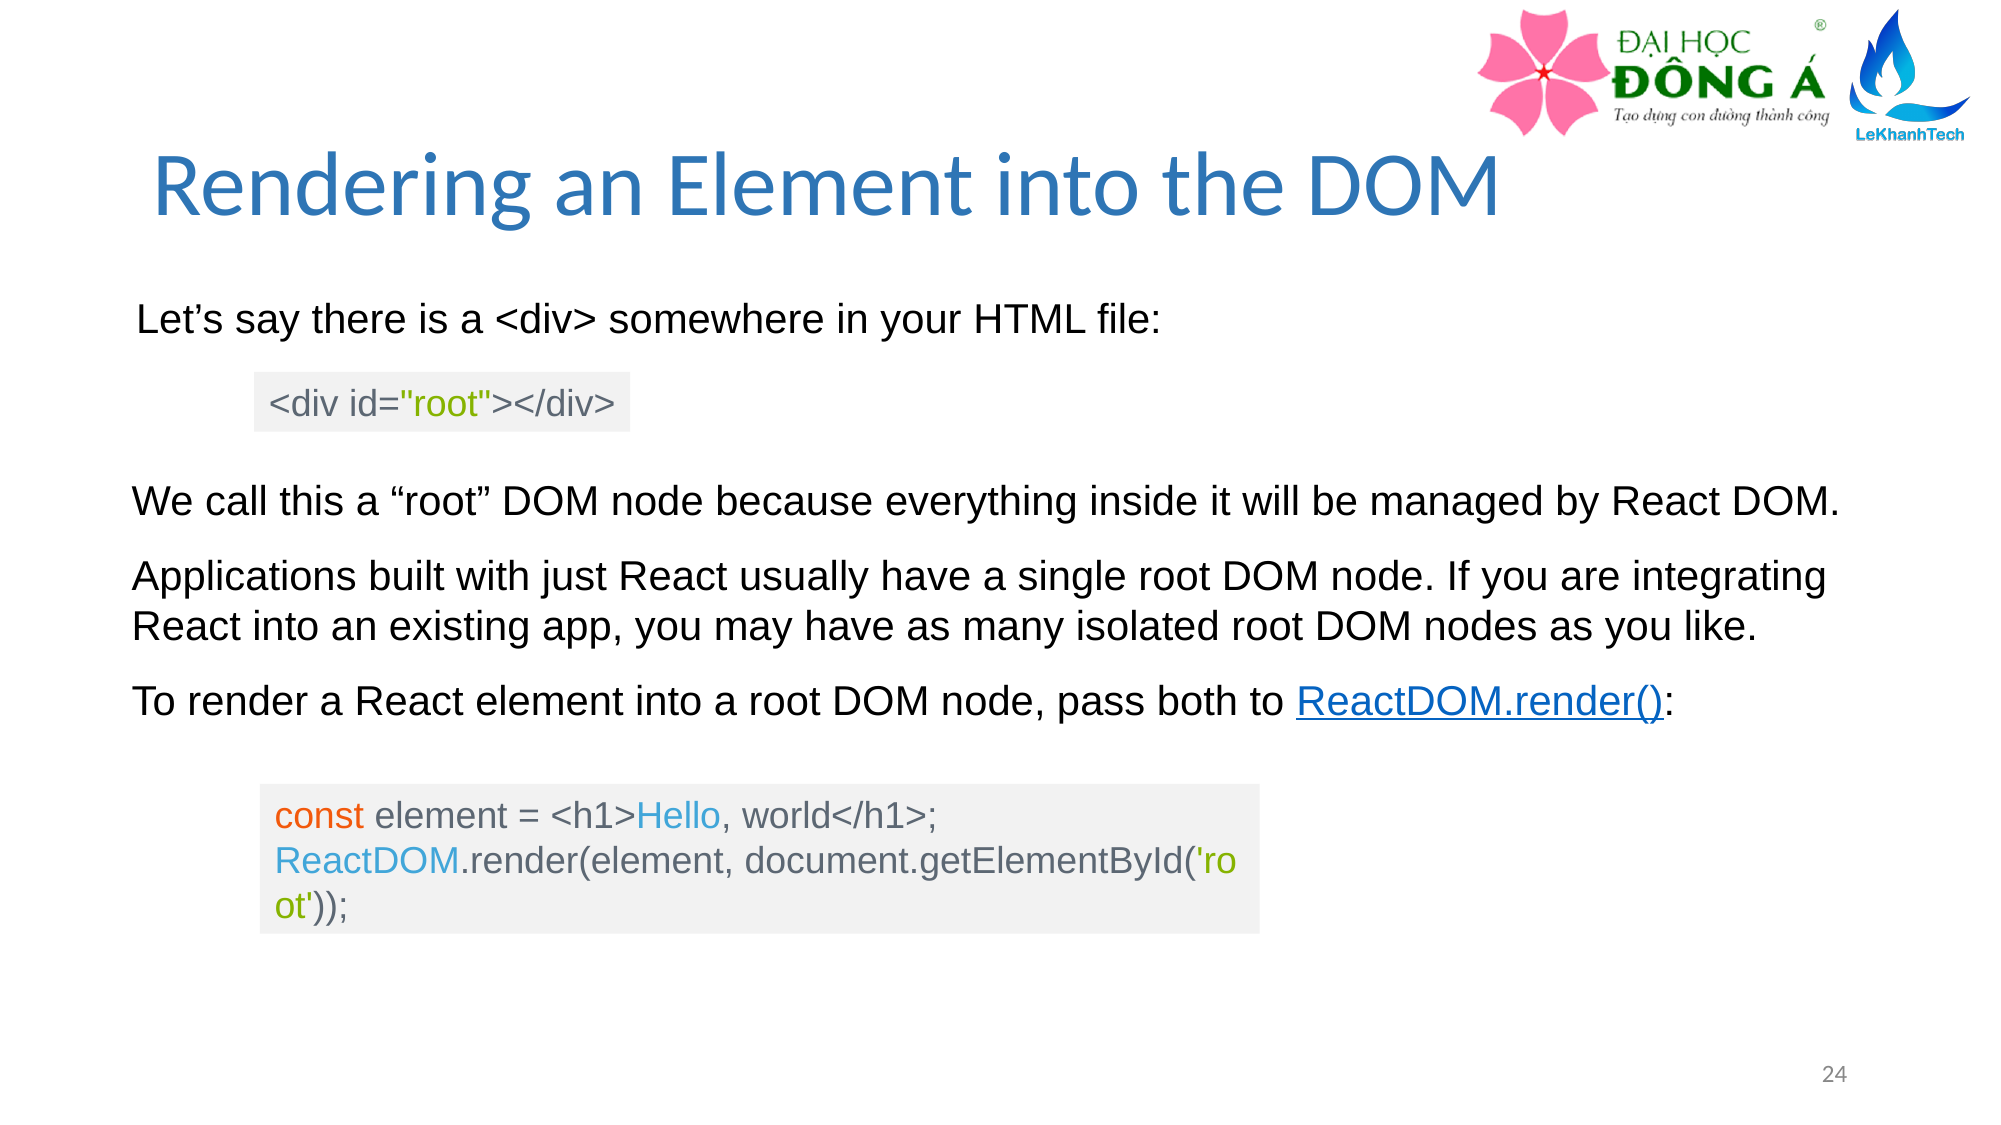

# Rendering an Element into the DOM
Let’s say there is a <div> somewhere in your HTML file:
<div id="root"></div>
We call this a “root” DOM node because everything inside it will be managed by React DOM.
Applications built with just React usually have a single root DOM node. If you are integrating React into an existing app, you may have as many isolated root DOM nodes as you like.
To render a React element into a root DOM node, pass both to ReactDOM.render():
const element = <h1>Hello, world</h1>;
ReactDOM.render(element, document.getElementById('root'));
24